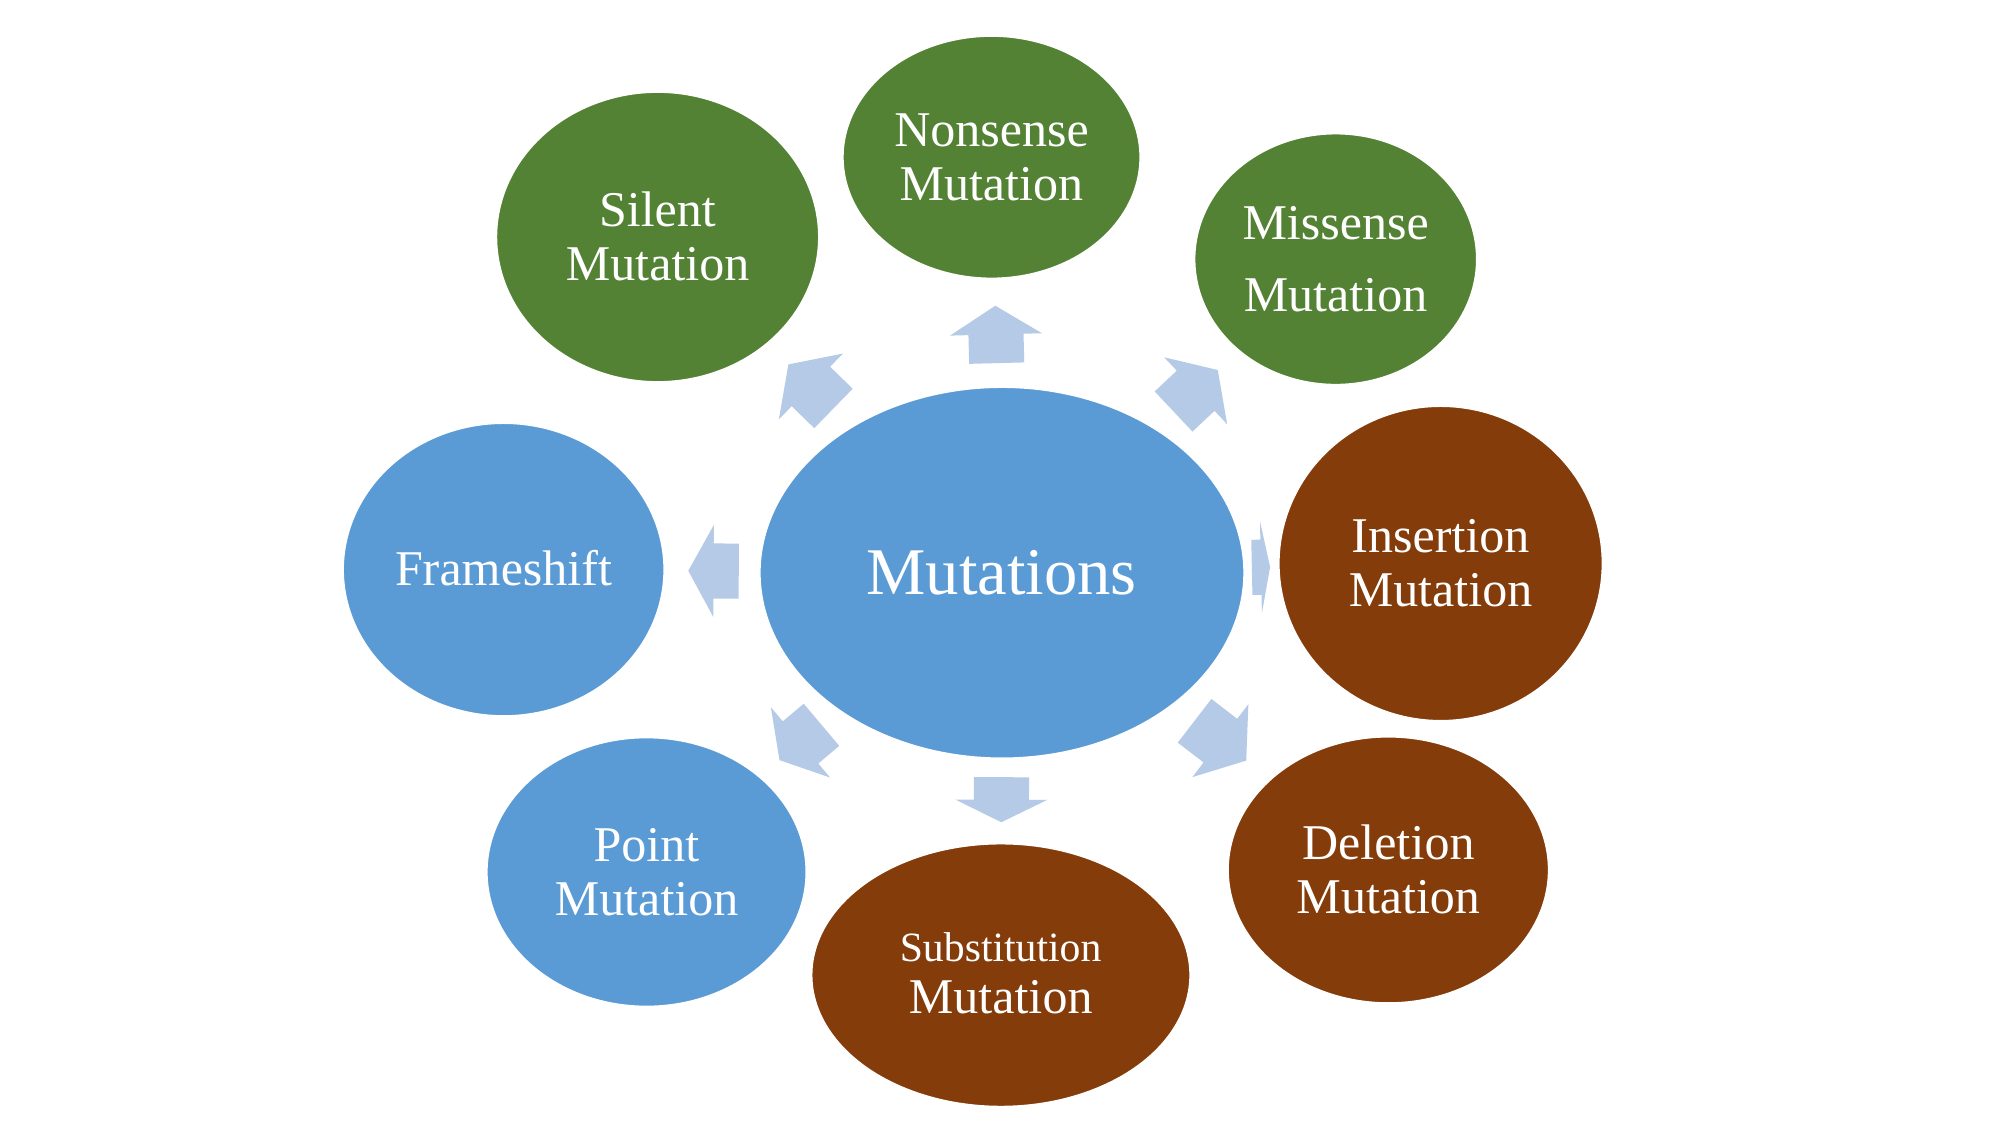

Mutations

Point Mutation

Missense
Mutation

Insertion Mutation

Deletion Mutation

Substitution Mutation

Nonsense Mutation

Silent Mutation

Frameshift